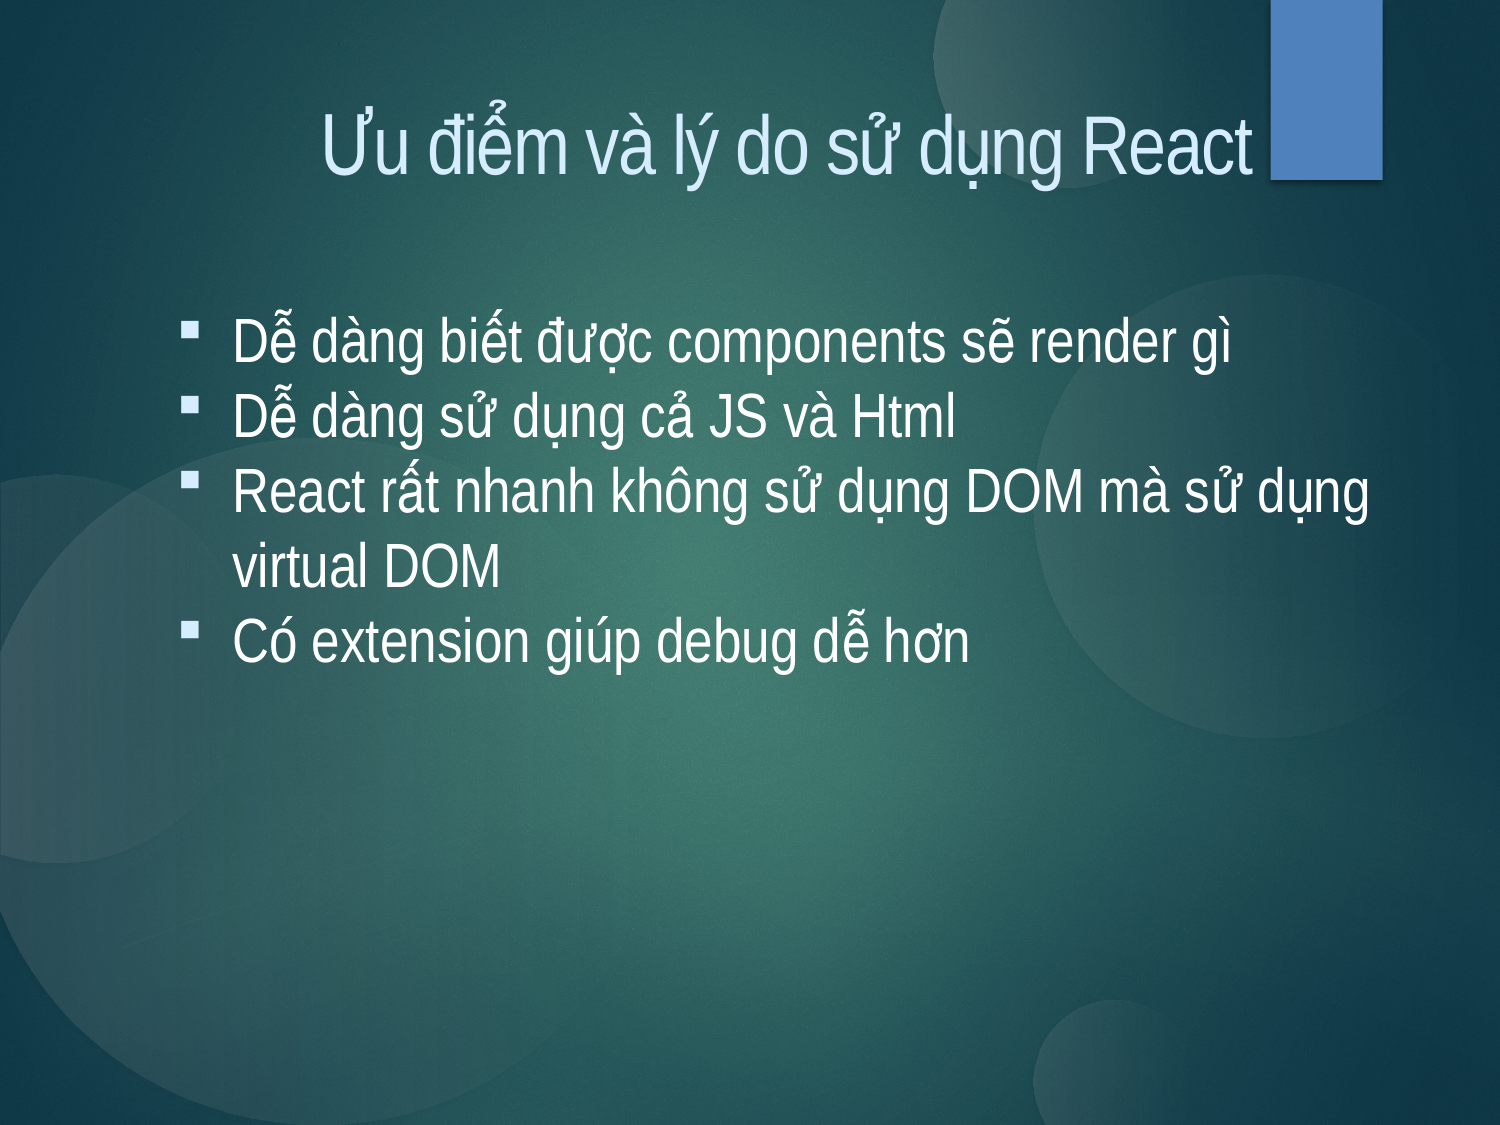

Ưu điểm và lý do sử dụng React
Dễ dàng biết được components sẽ render gì
Dễ dàng sử dụng cả JS và Html
React rất nhanh không sử dụng DOM mà sử dụng virtual DOM
Có extension giúp debug dễ hơn